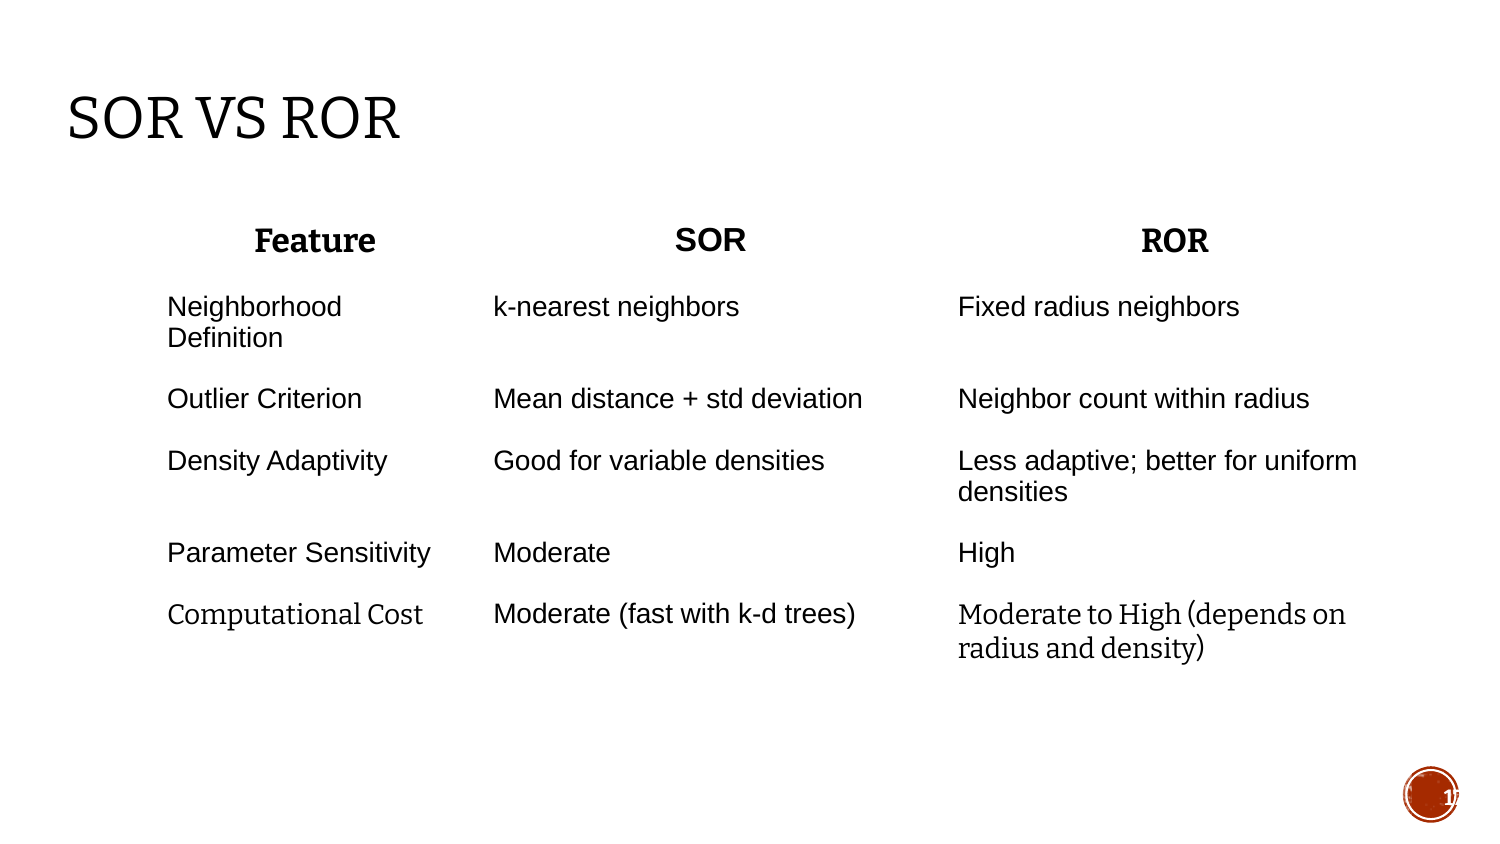

# SOR vs ROR
| Feature | SOR | ROR |
| --- | --- | --- |
| Neighborhood Definition | k-nearest neighbors | Fixed radius neighbors |
| Outlier Criterion | Mean distance + std deviation | Neighbor count within radius |
| Density Adaptivity | Good for variable densities | Less adaptive; better for uniform densities |
| Parameter Sensitivity | Moderate | High |
| Computational Cost | Moderate (fast with k-d trees) | Moderate to High (depends on radius and density) |
17